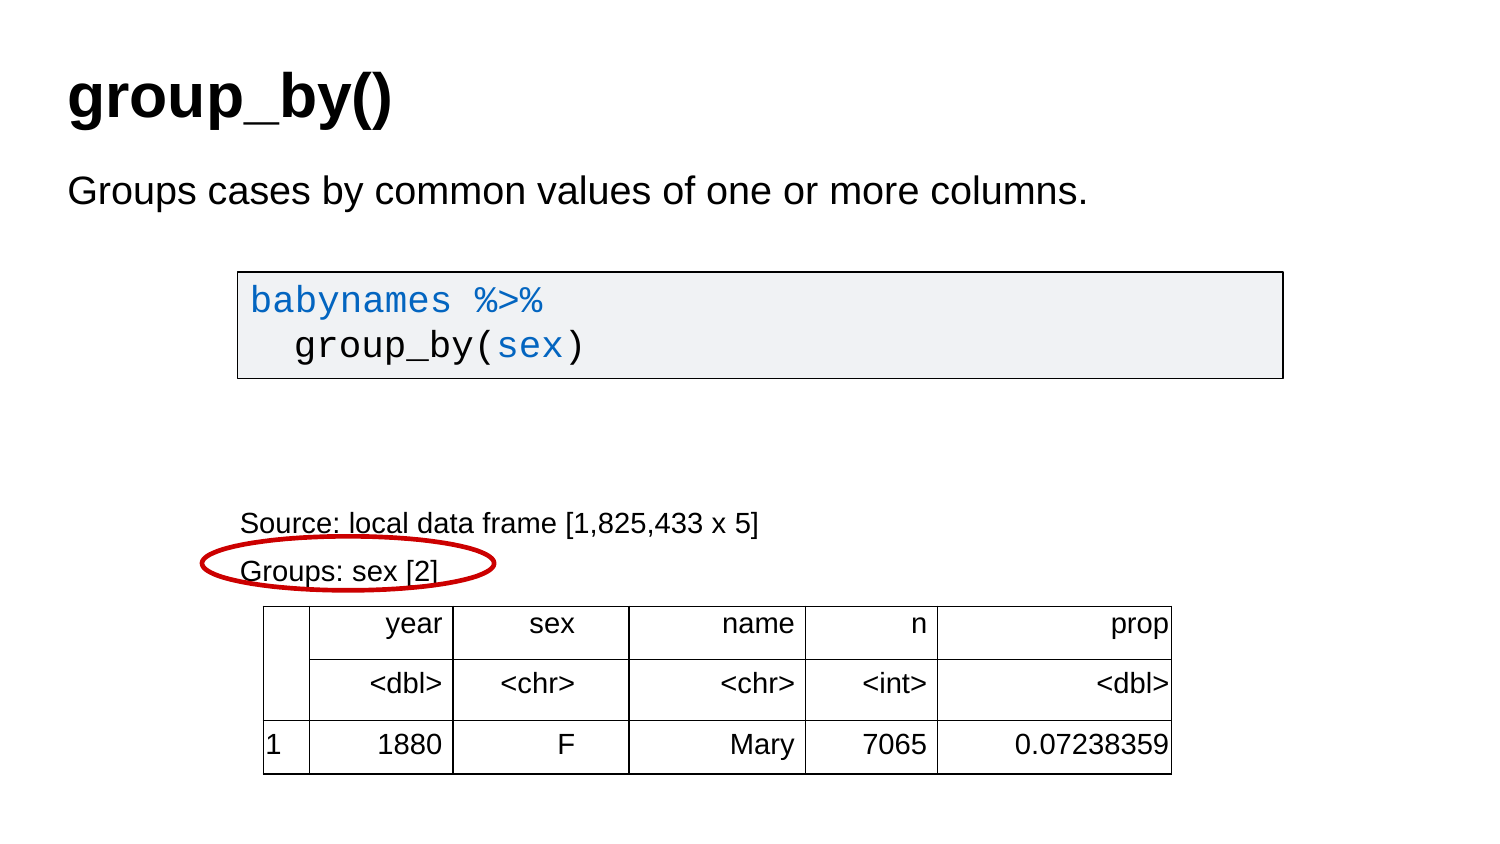

group_by()
Groups cases by common values of one or more columns.
babynames %>%  group_by(sex)
babynames %>% group_by(sex)
Source: local data frame [1,825,433 x 5]
Groups: sex [2]

|  | year | sex | name | n | prop |
| --- | --- | --- | --- | --- | --- |
|  | <dbl> | <chr> | <chr> | <int> | <dbl> |
| 1 | 1880 | F | Mary | 7065 | 0.07238359 |